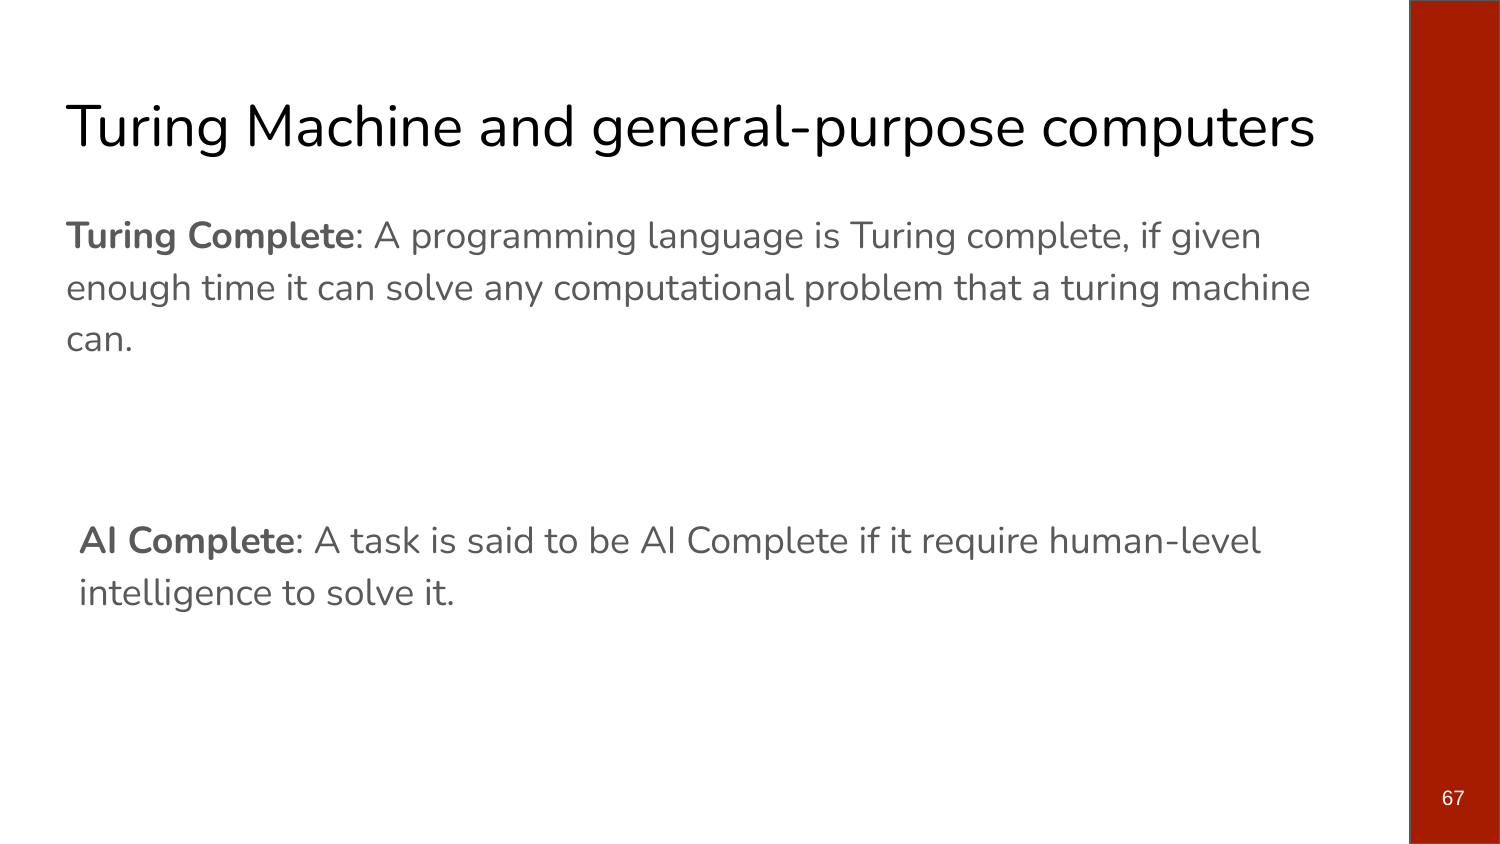

# Turing Machine and general-purpose computers
Turing Complete: A programming language is Turing complete, if given enough time it can solve any computational problem that a turing machine can.

AI Complete: A task is said to be AI Complete if it require human-level intelligence to solve it.

67